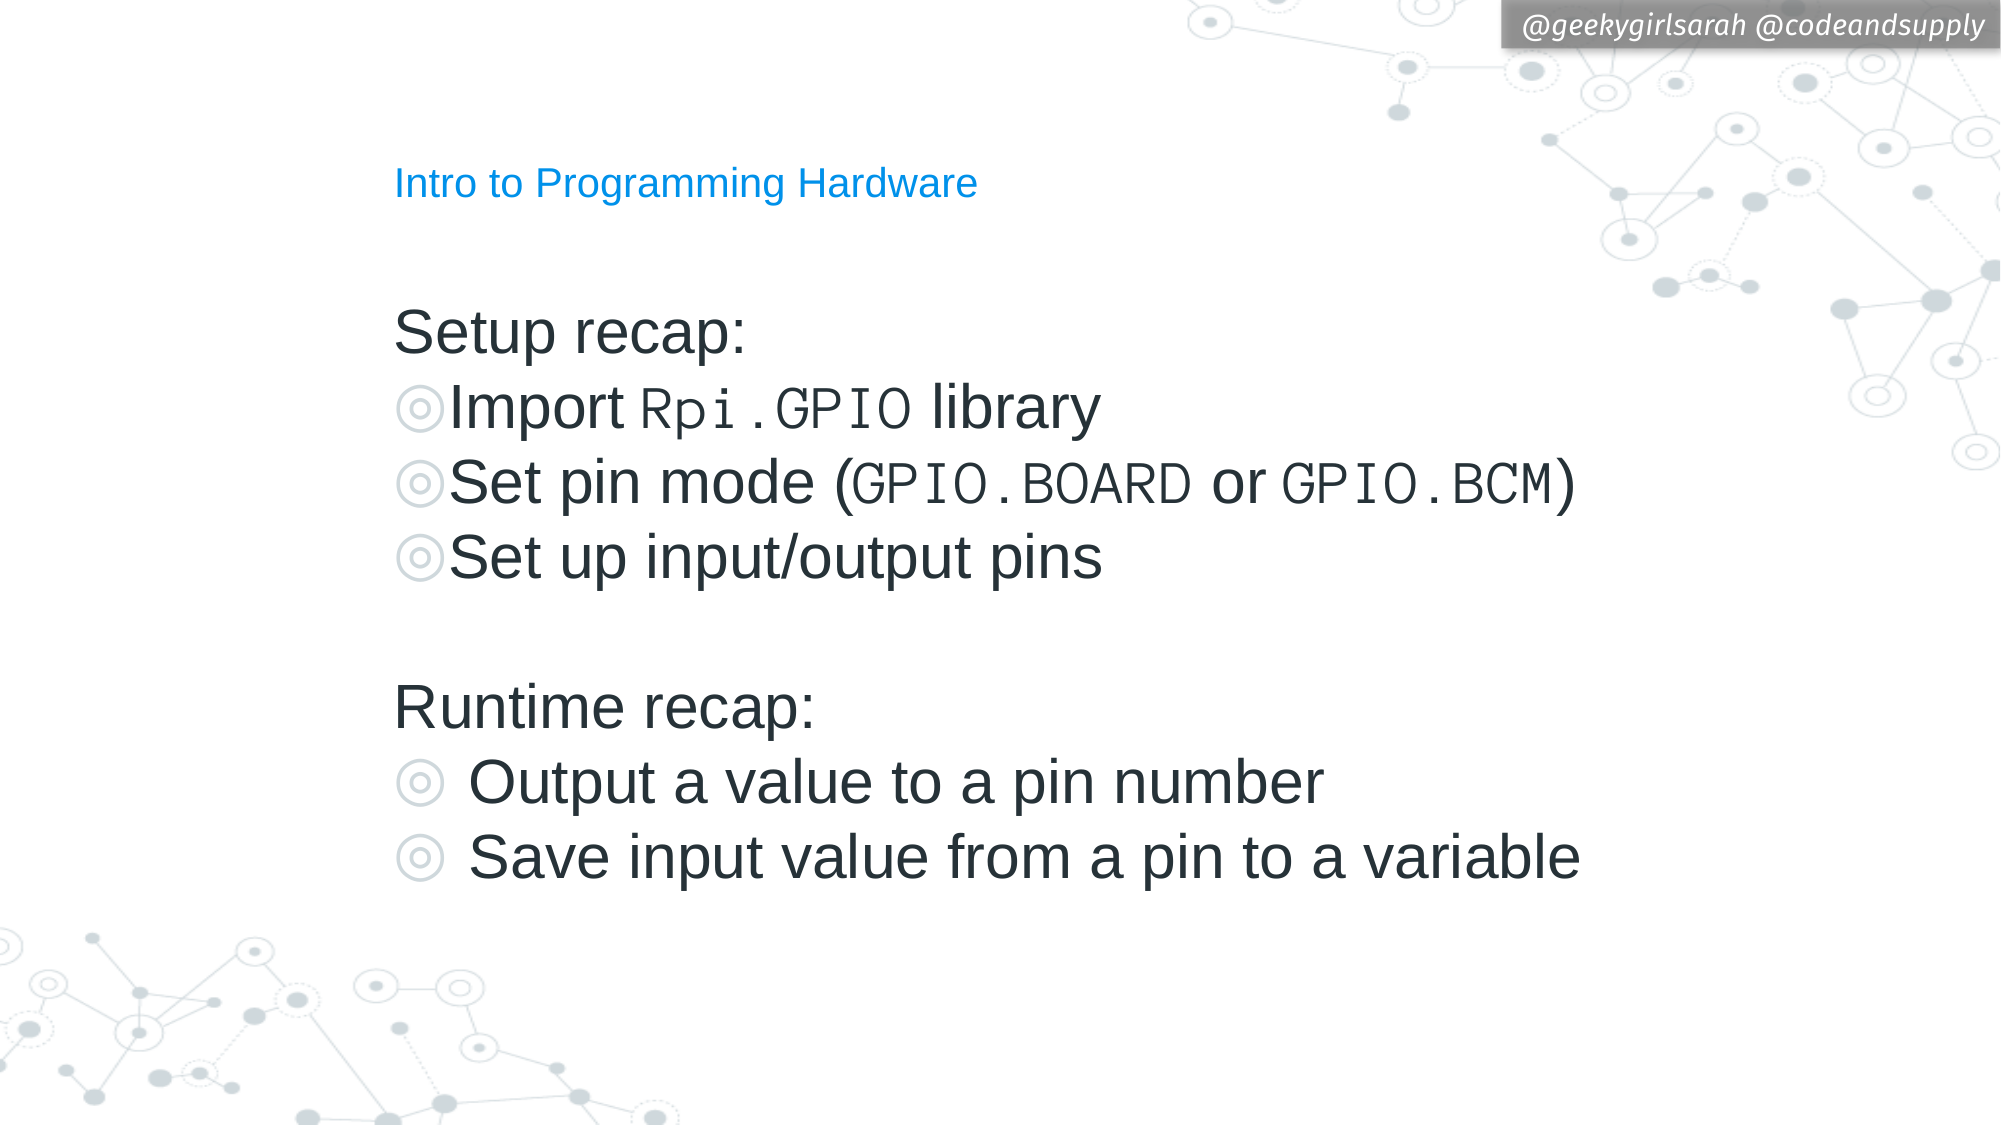

# Intro to Programming Hardware
Setup recap:
Import Rpi.GPIO library
Set pin mode (GPIO.BOARD or GPIO.BCM)
Set up input/output pins

Runtime recap:
Output a value to a pin number
Save input value from a pin to a variable